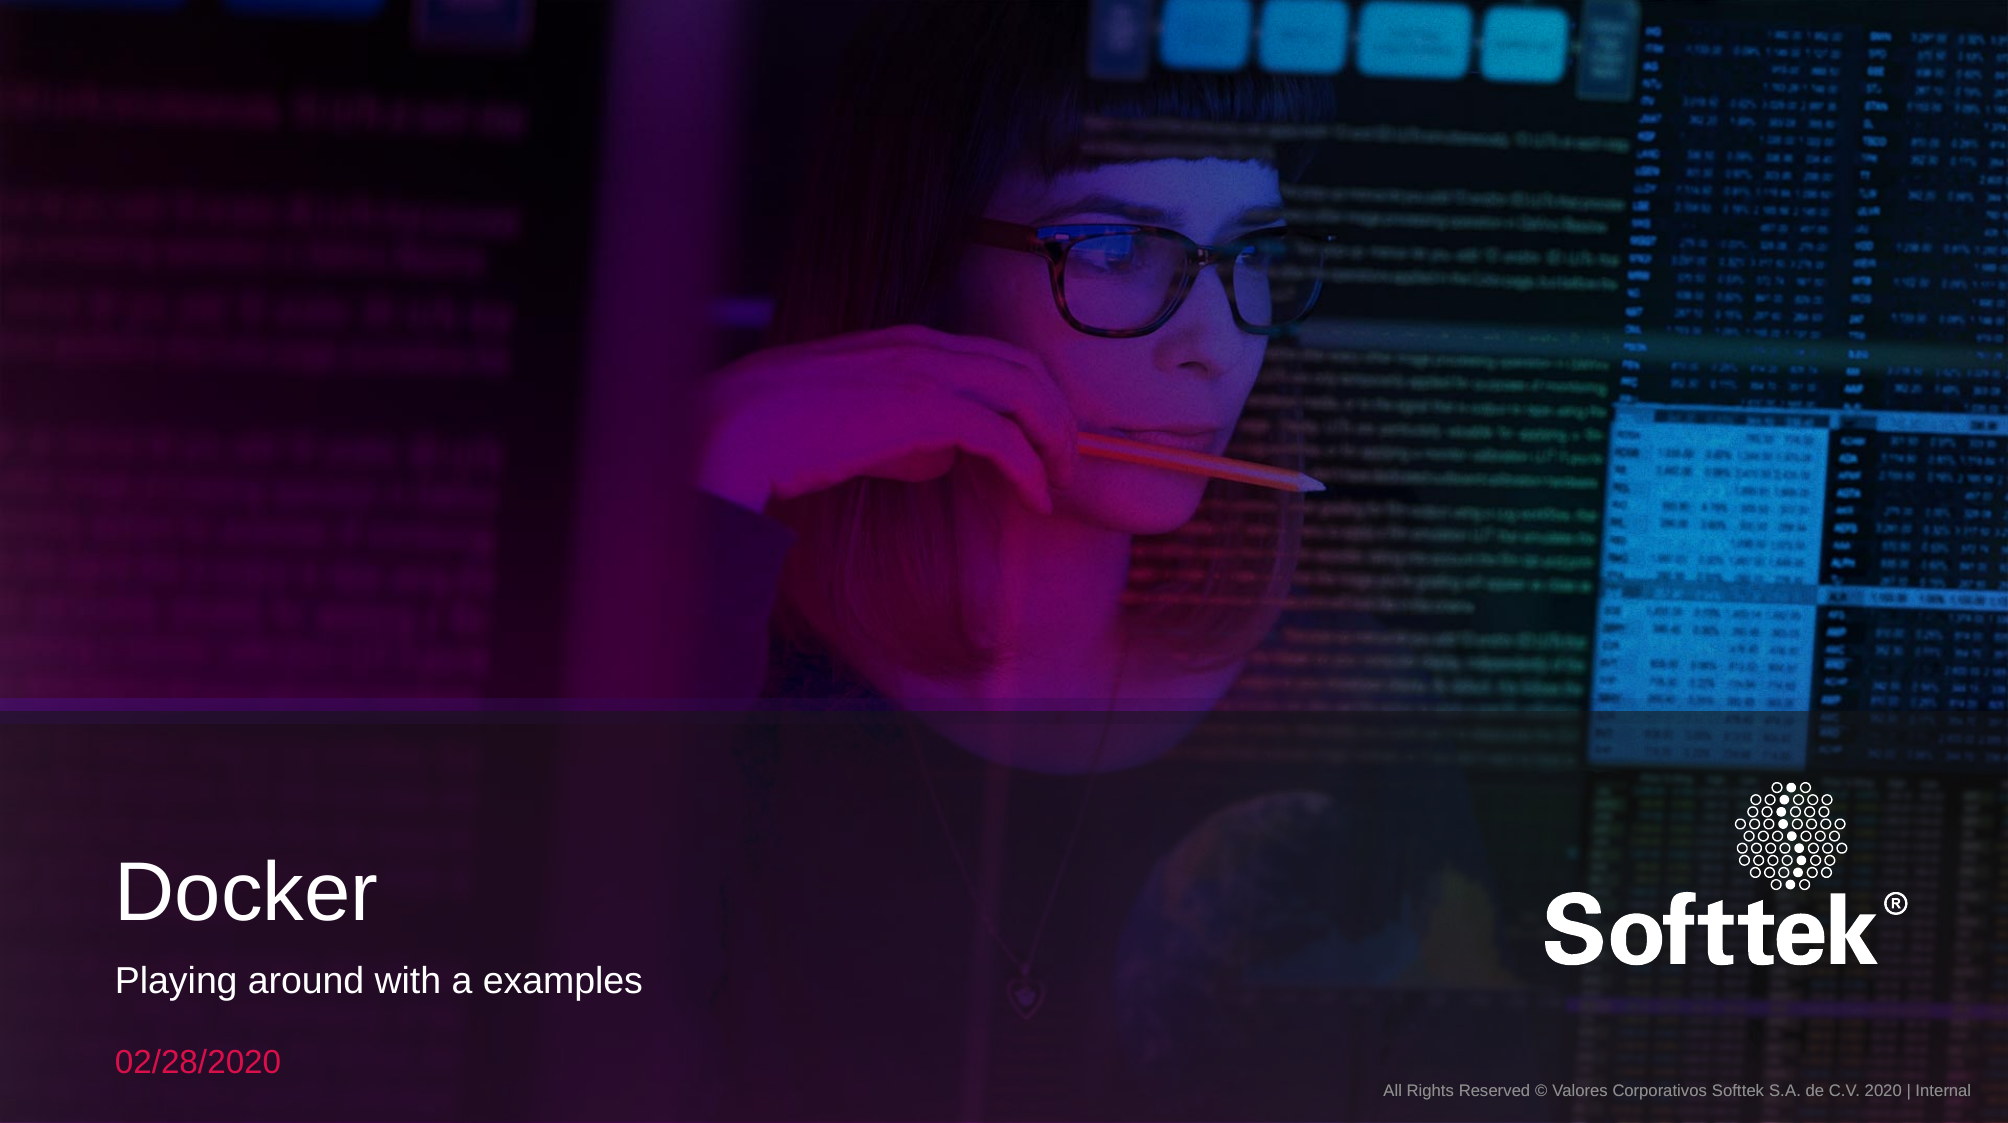

# Docker
Playing around with a examples
02/28/2020